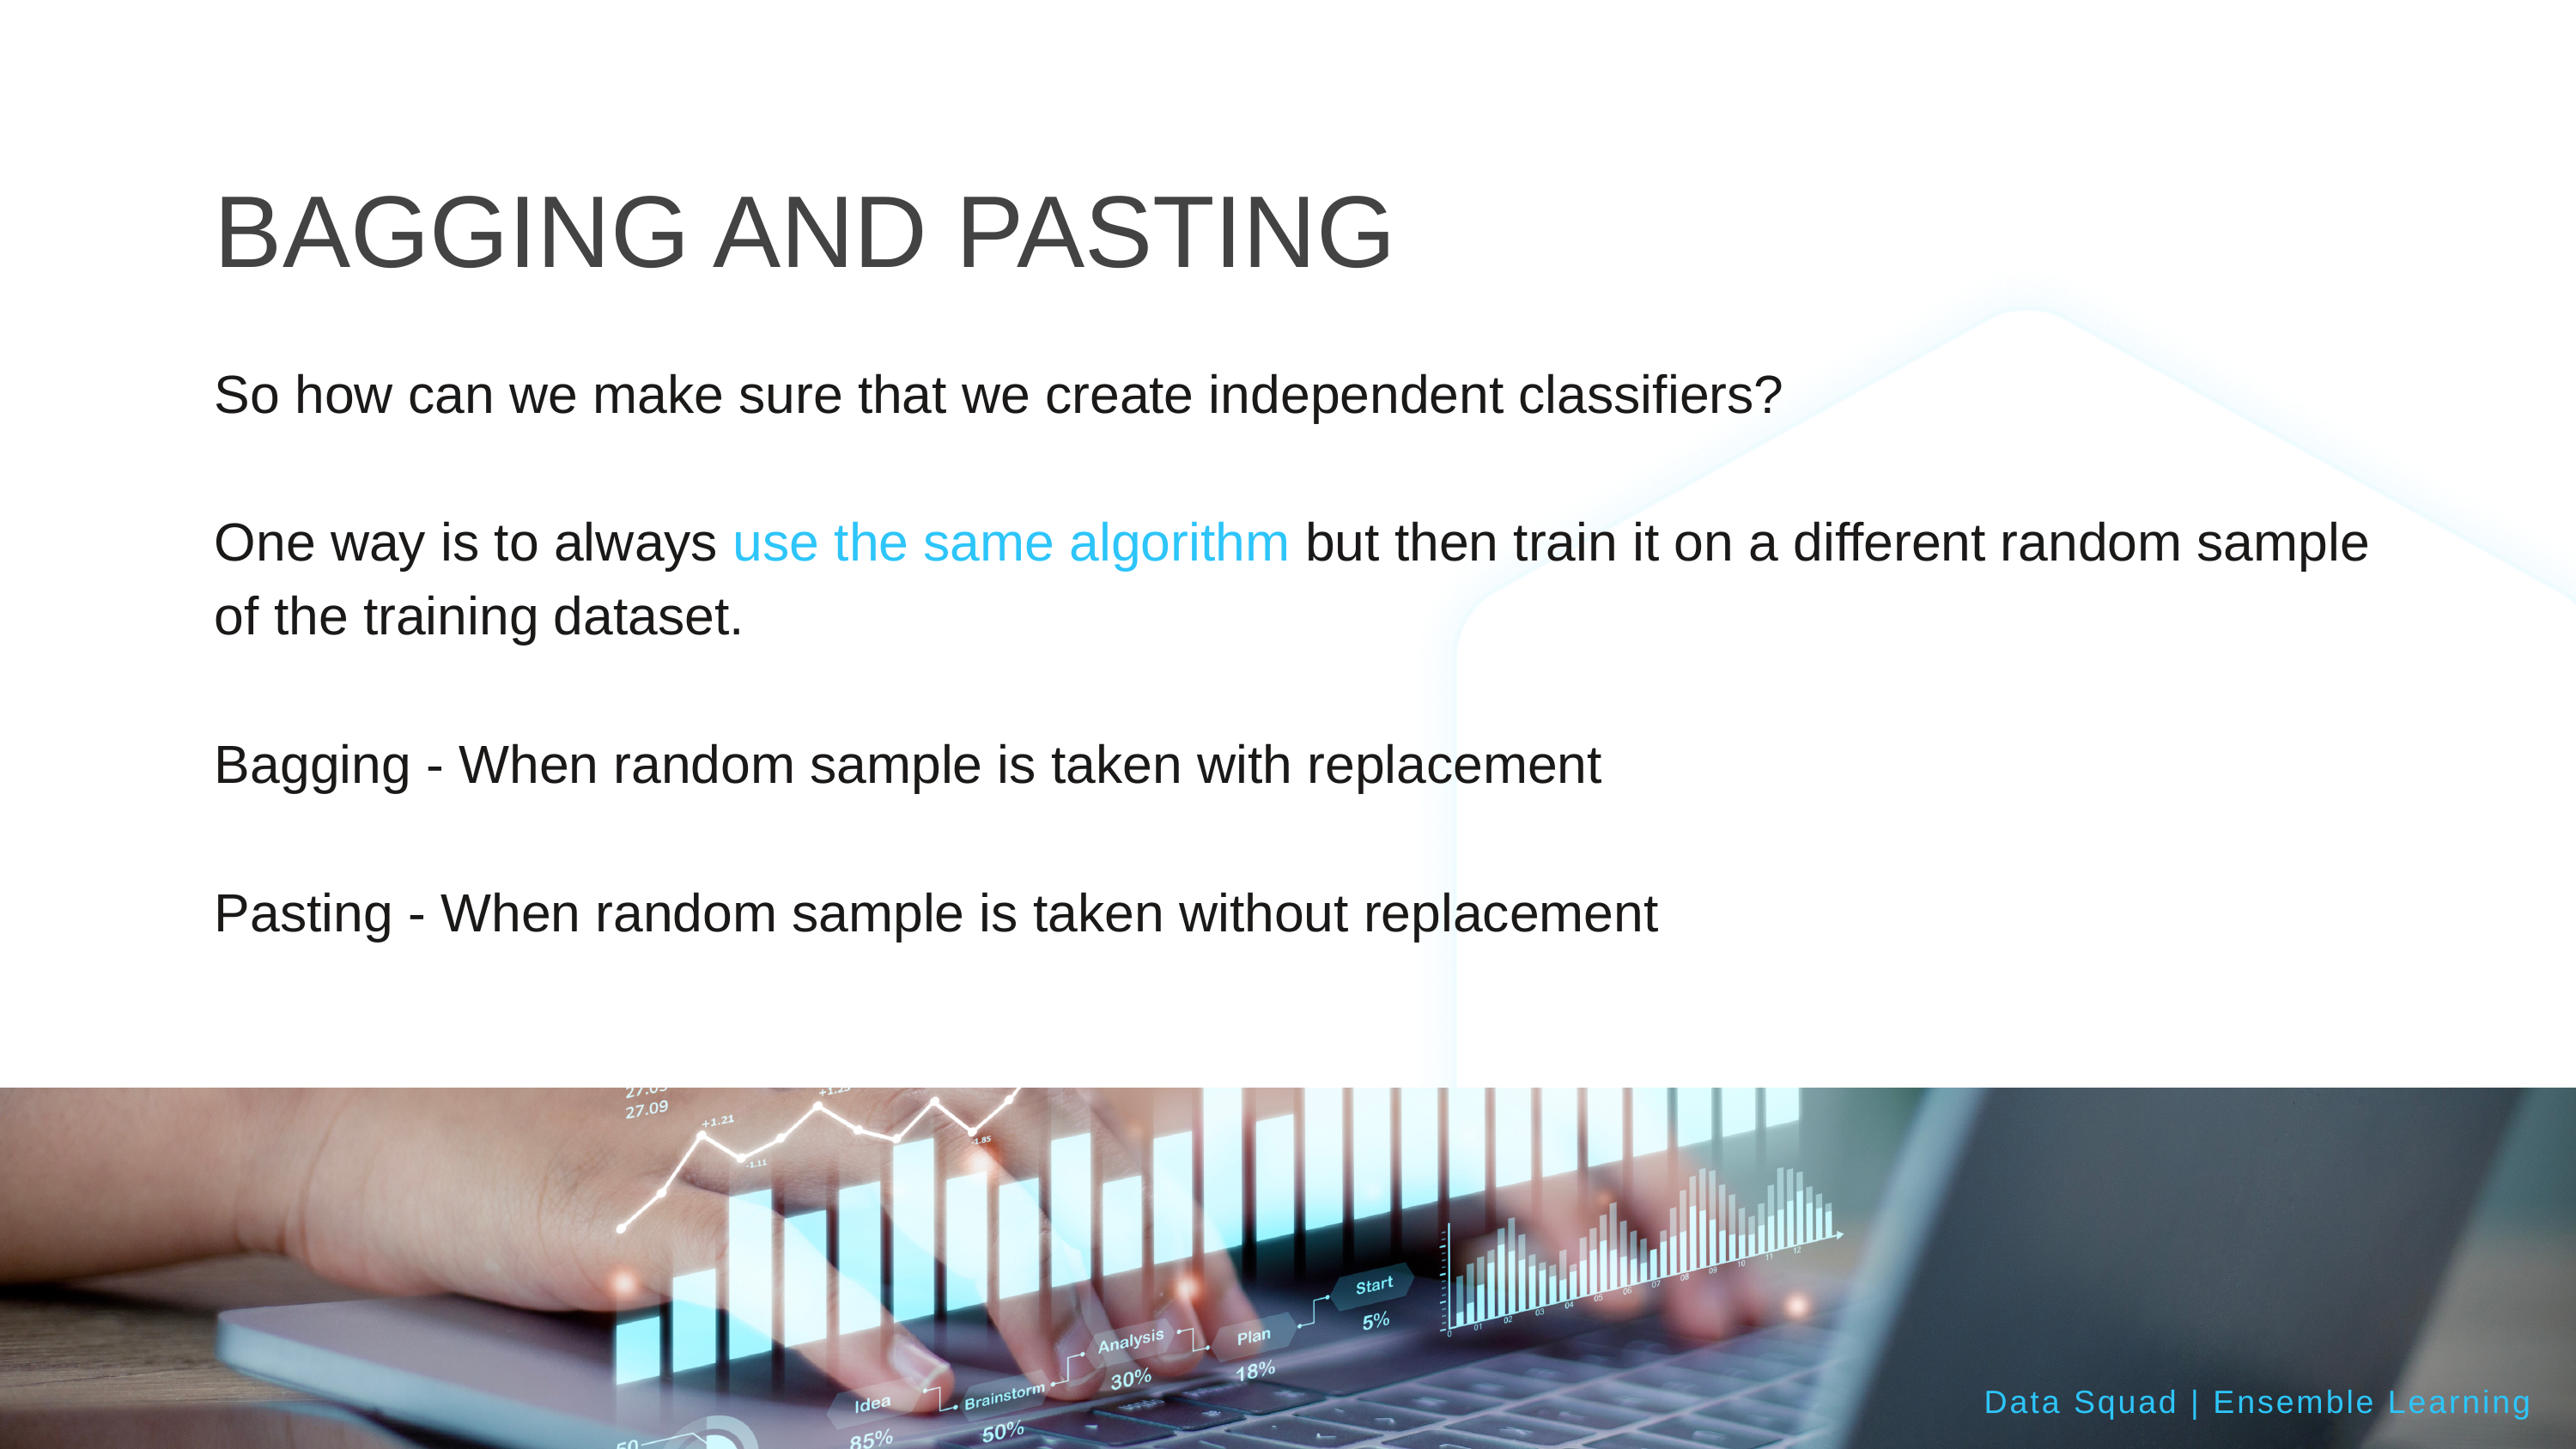

BAGGING AND PASTING
So how can we make sure that we create independent classifiers?

One way is to always use the same algorithm but then train it on a different random sample of the training dataset.

Bagging - When random sample is taken with replacement

Pasting - When random sample is taken without replacement

Data Squad | Ensemble Learning